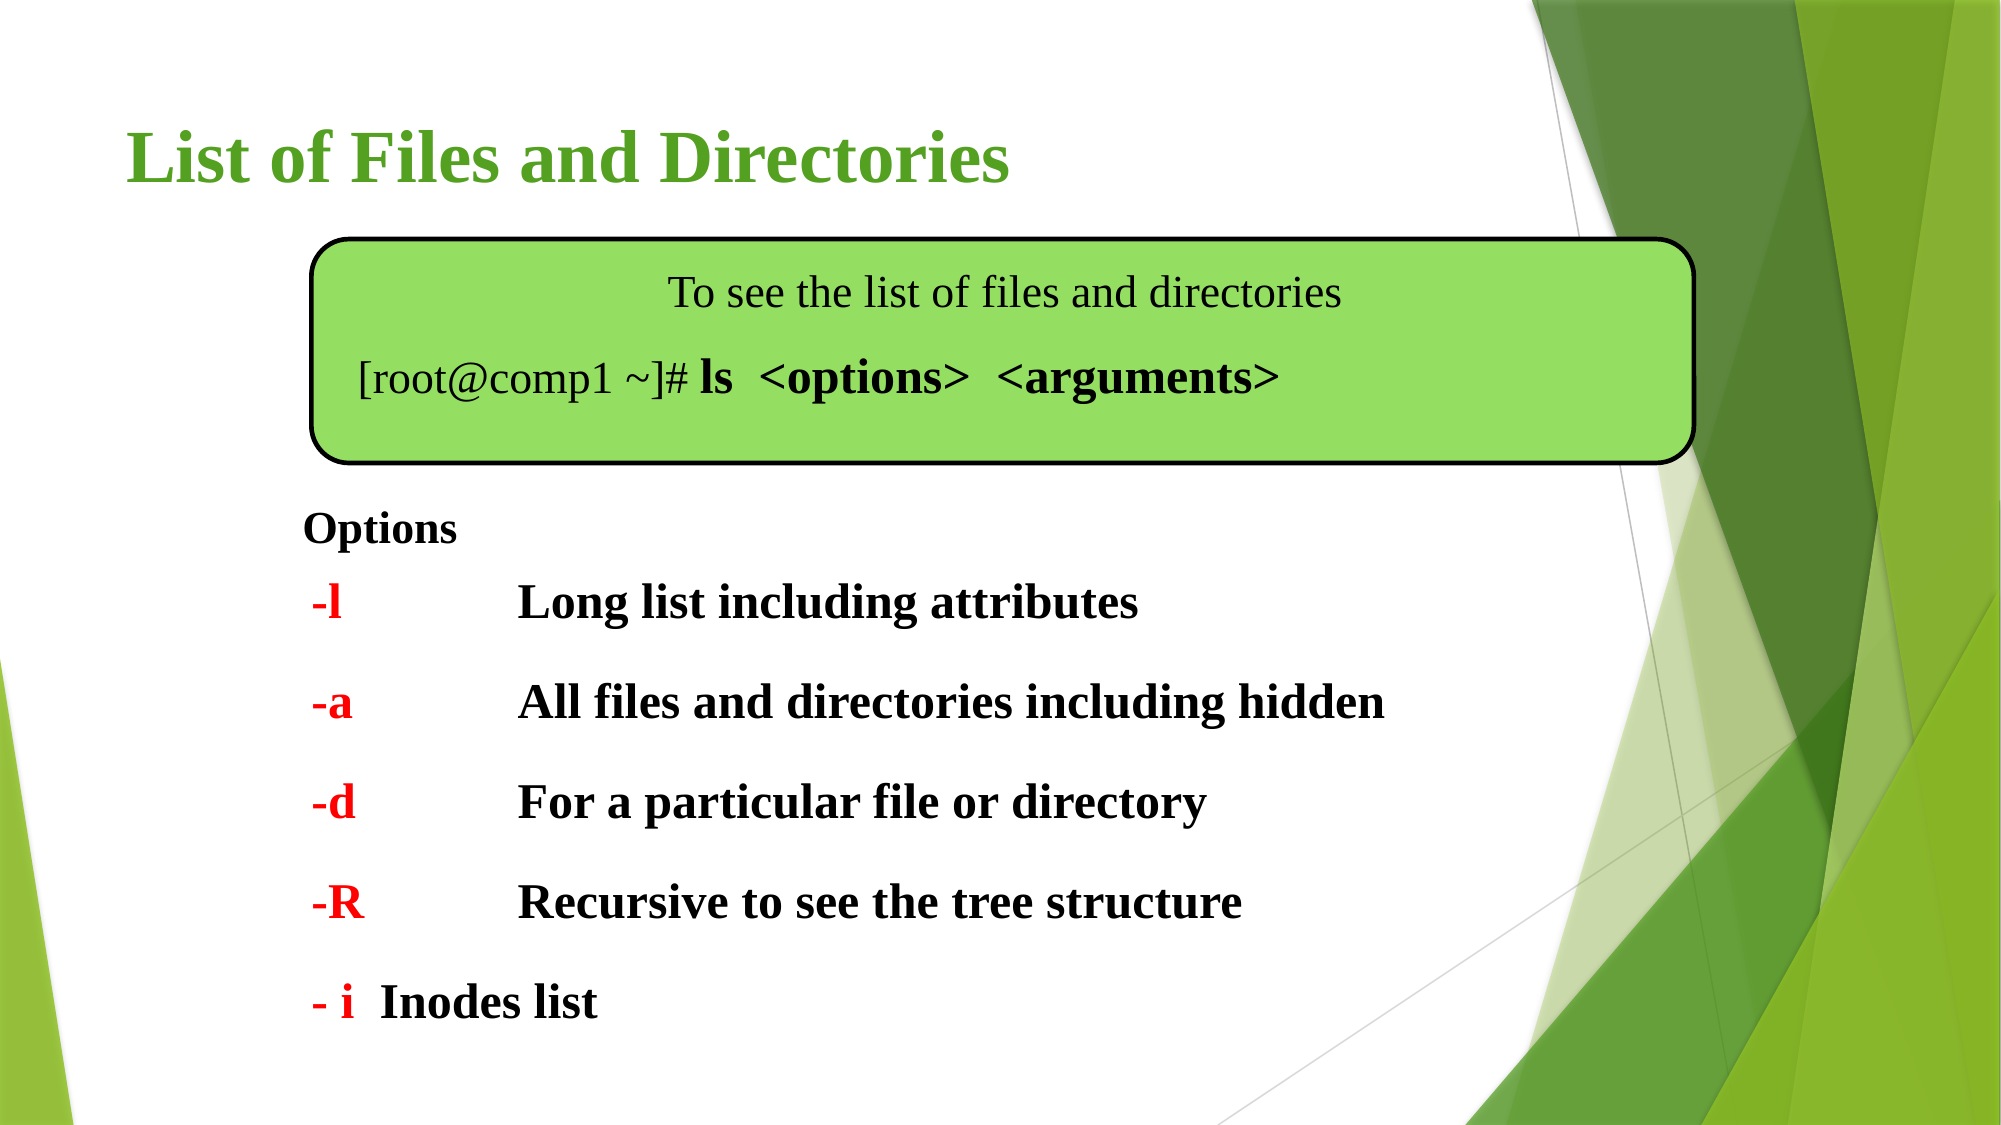

# List of Files and Directories

To see the list of files and directories
[root@comp1 ~]# ls  <options>  <arguments>
Options
-l		Long list including attributes
-a		All files and directories including hidden
-d		For a particular file or directory
-R		Recursive to see the tree structure
- i  Inodes list